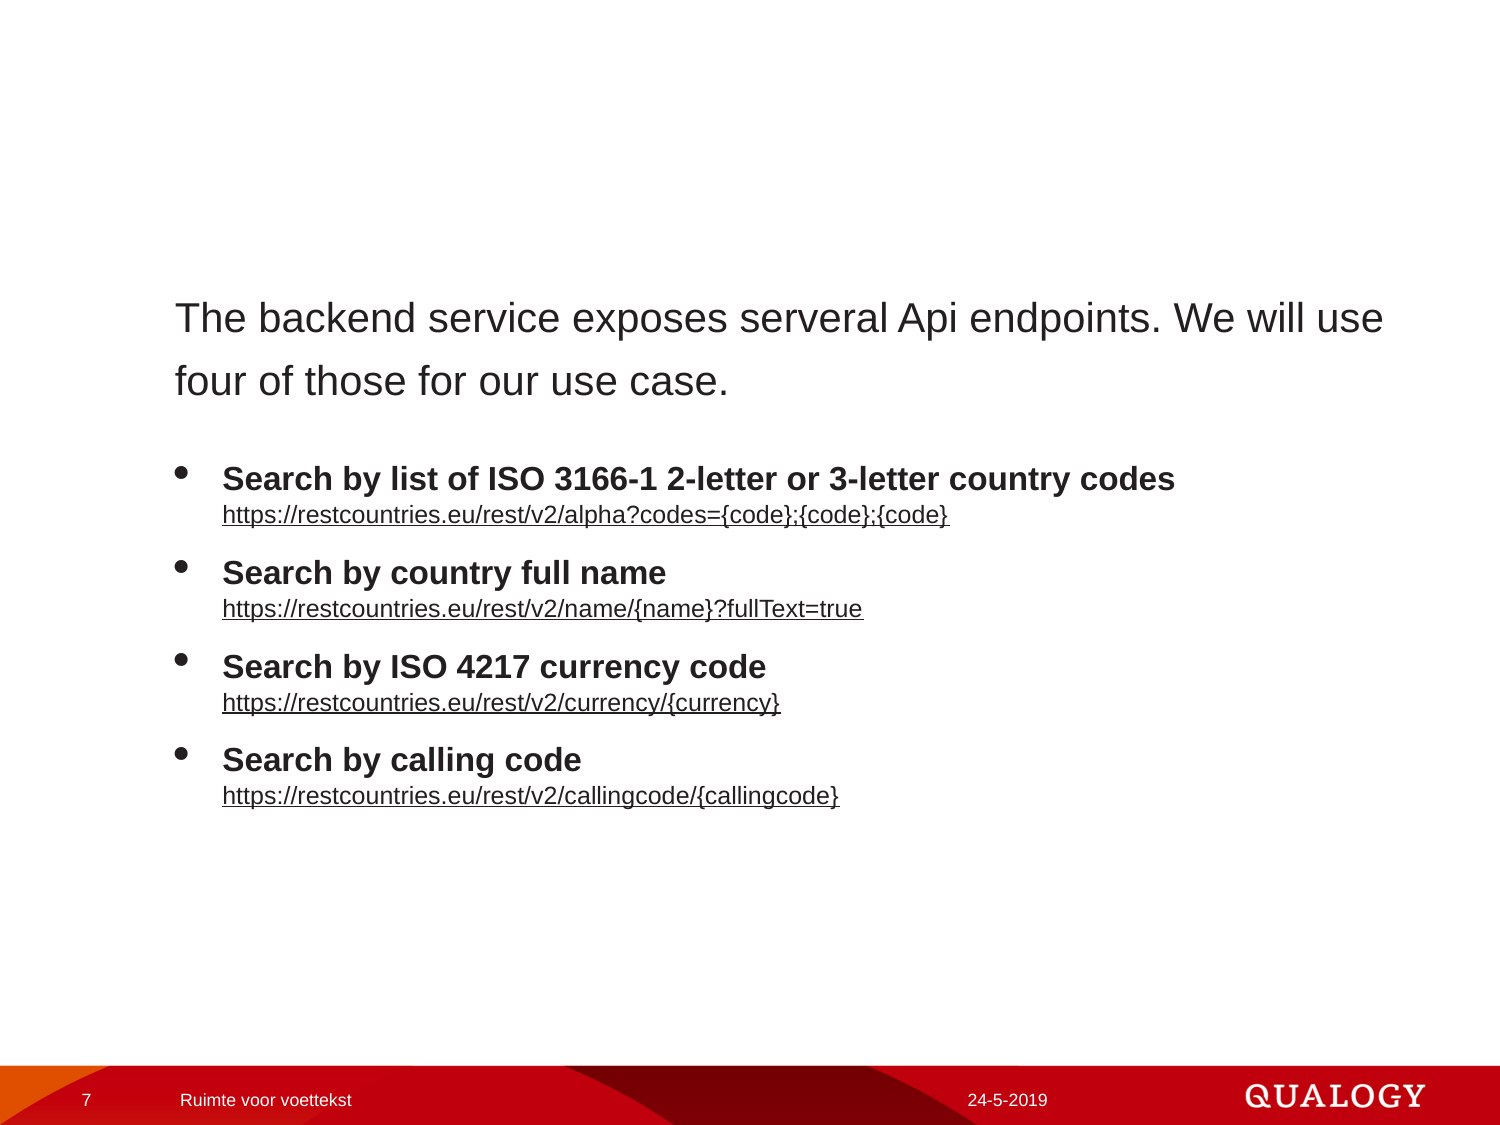

#
The backend service exposes serveral Api endpoints. We will use four of those for our use case.

Search by list of ISO 3166-1 2-letter or 3-letter country codes
https://restcountries.eu/rest/v2/alpha?codes={code};{code};{code}

Search by country full name
https://restcountries.eu/rest/v2/name/{name}?fullText=true

Search by ISO 4217 currency code
https://restcountries.eu/rest/v2/currency/{currency}

Search by calling code
https://restcountries.eu/rest/v2/callingcode/{callingcode}

7
Ruimte voor voettekst
24-5-2019